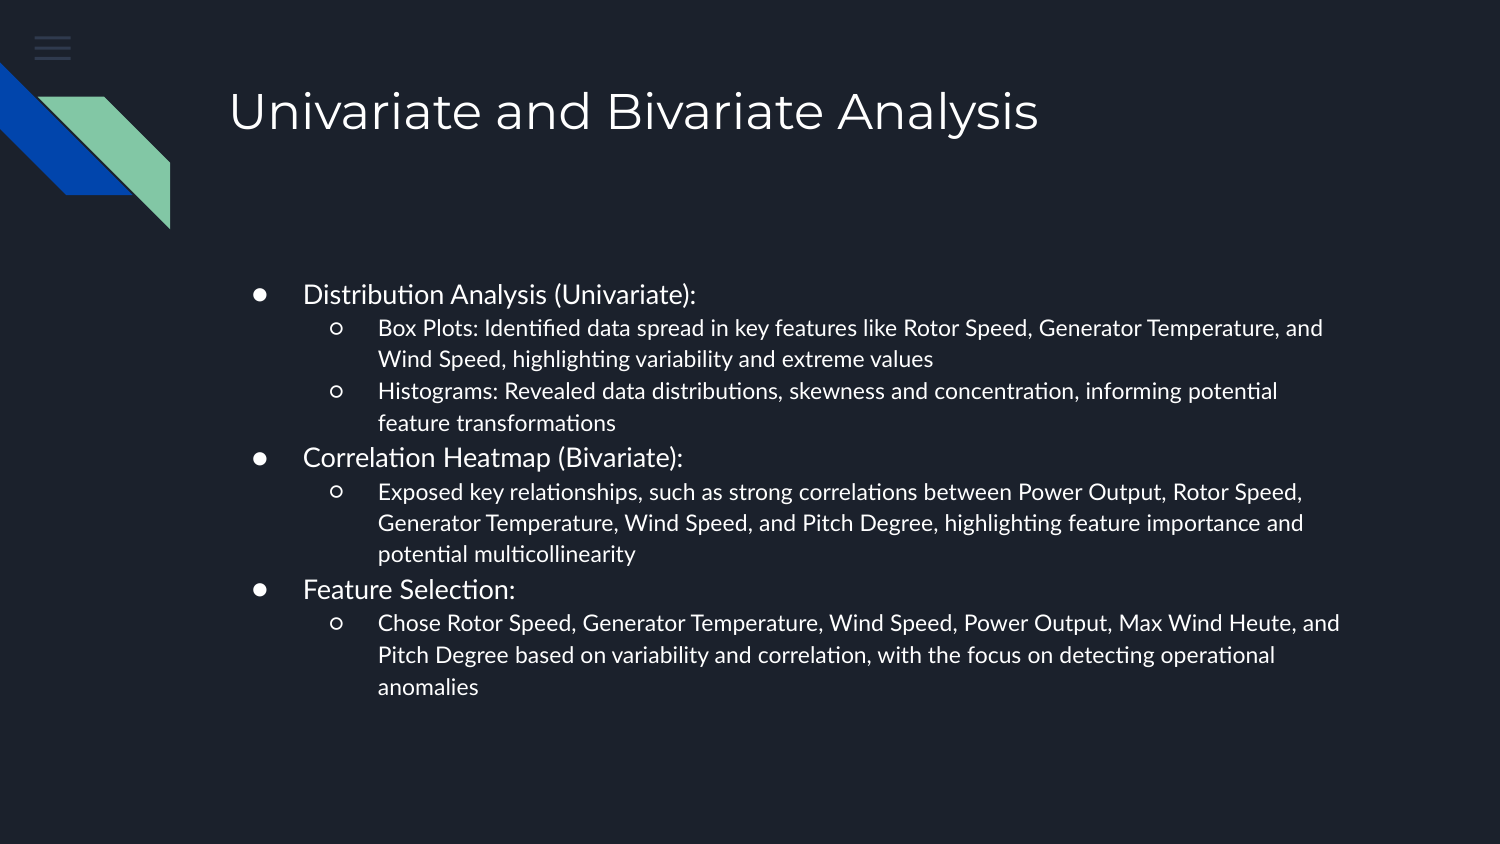

# Univariate and Bivariate Analysis
Distribution Analysis (Univariate):
Box Plots: Identified data spread in key features like Rotor Speed, Generator Temperature, and Wind Speed, highlighting variability and extreme values
Histograms: Revealed data distributions, skewness and concentration, informing potential feature transformations
Correlation Heatmap (Bivariate):
Exposed key relationships, such as strong correlations between Power Output, Rotor Speed, Generator Temperature, Wind Speed, and Pitch Degree, highlighting feature importance and potential multicollinearity
Feature Selection:
Chose Rotor Speed, Generator Temperature, Wind Speed, Power Output, Max Wind Heute, and Pitch Degree based on variability and correlation, with the focus on detecting operational anomalies